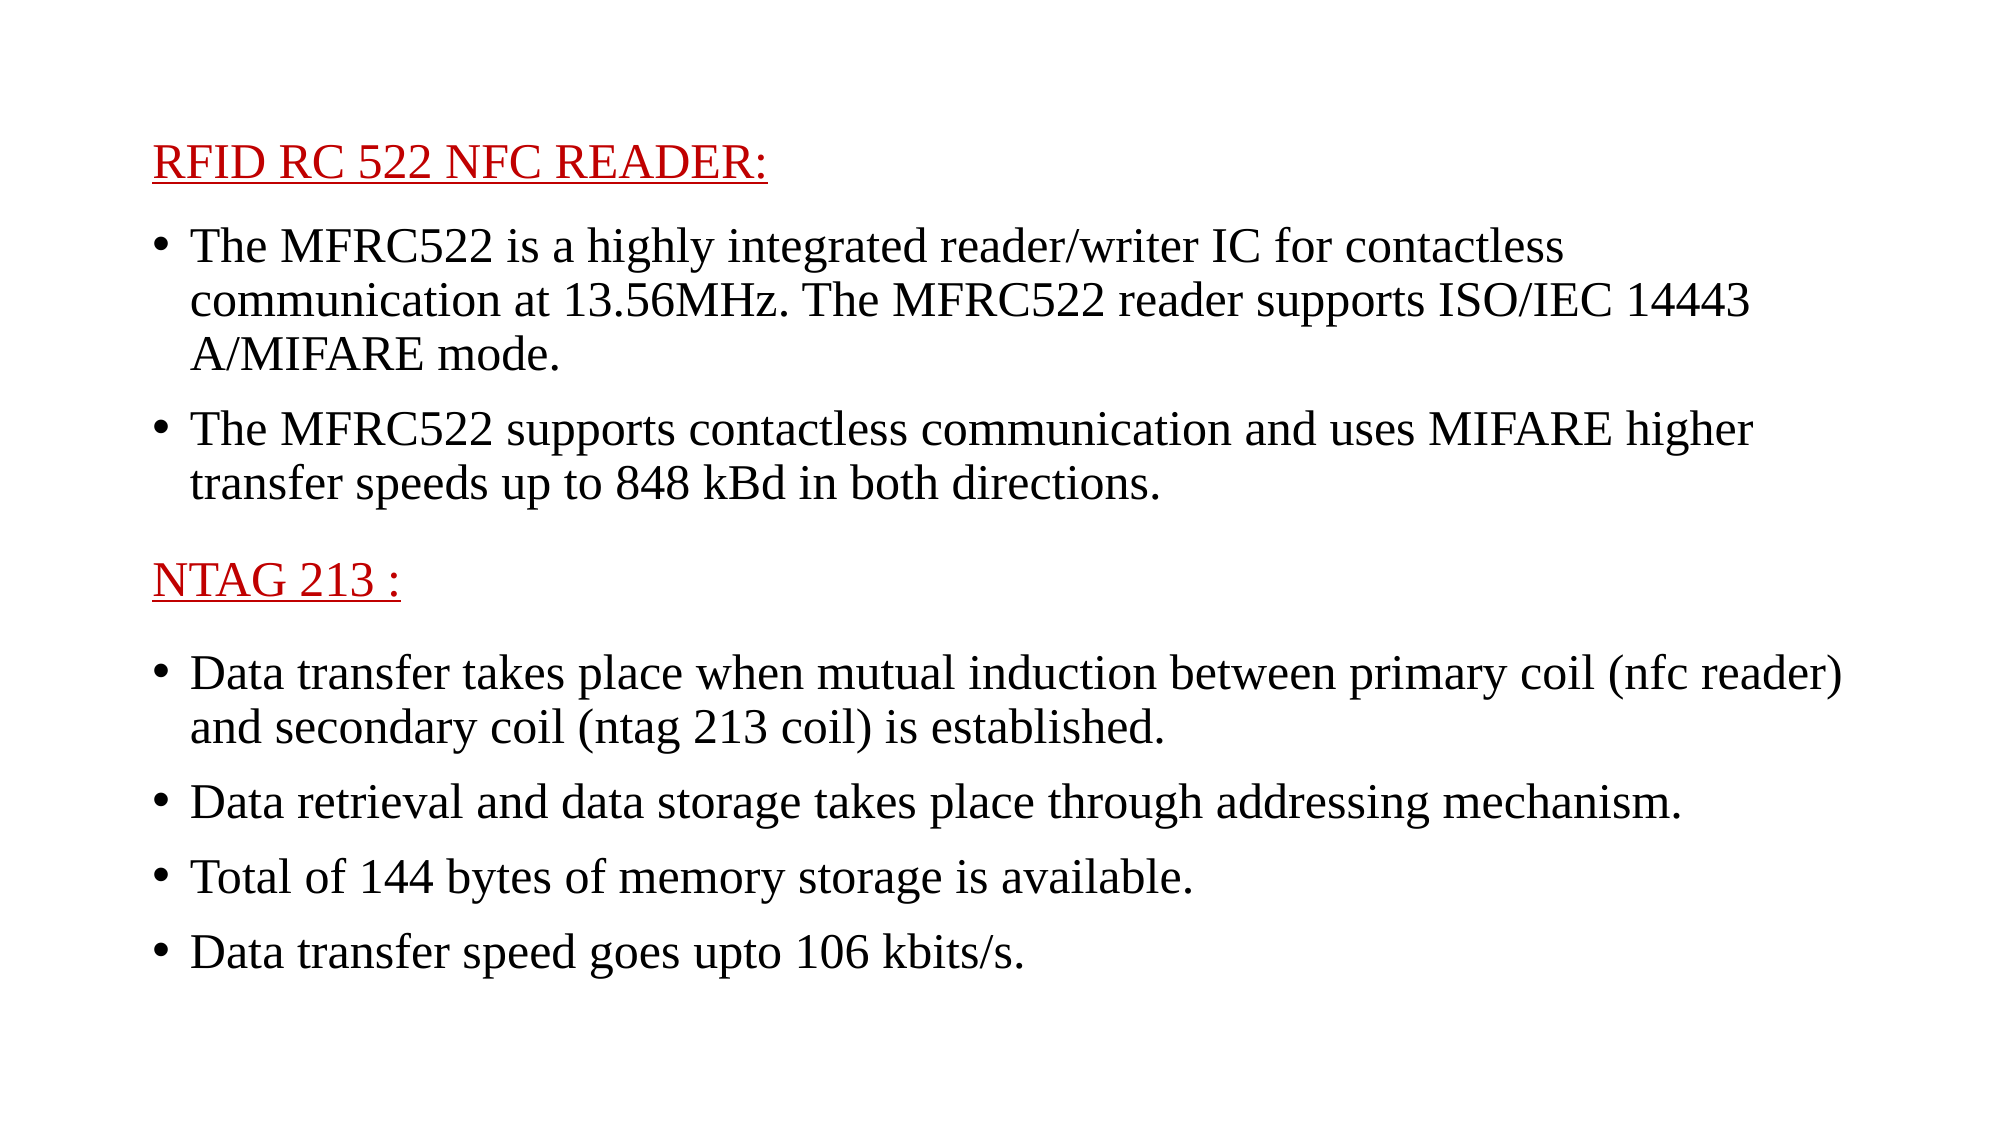

# RFID RC 522 NFC READER:
The MFRC522 is a highly integrated reader/writer IC for contactless communication at 13.56MHz. The MFRC522 reader supports ISO/IEC 14443 A/MIFARE mode.
The MFRC522 supports contactless communication and uses MIFARE higher transfer speeds up to 848 kBd in both directions.

NTAG 213 :

Data transfer takes place when mutual induction between primary coil (nfc reader) and secondary coil (ntag 213 coil) is established.
Data retrieval and data storage takes place through addressing mechanism.
Total of 144 bytes of memory storage is available.
Data transfer speed goes upto 106 kbits/s.